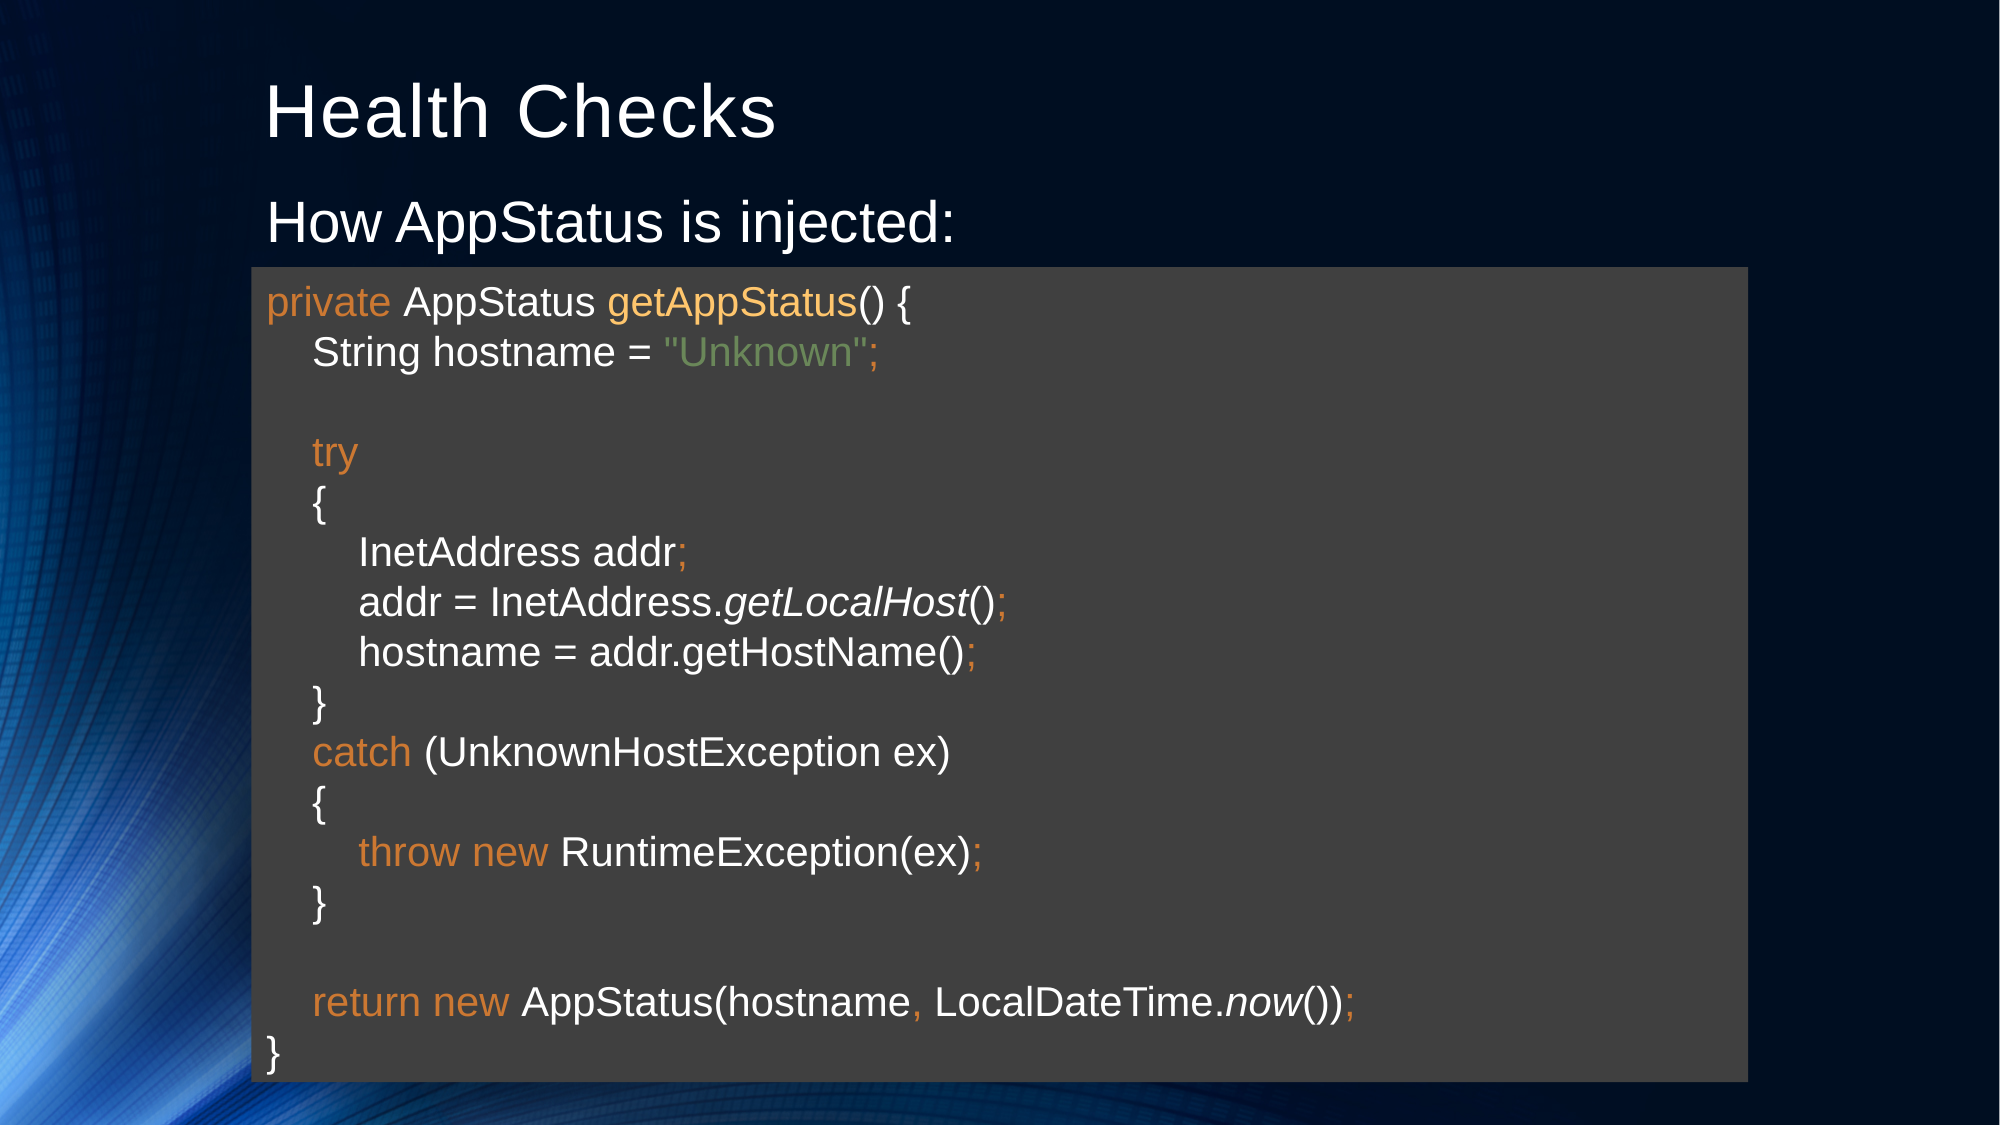

# Health Checks
How AppStatus is injected:

Don’t forget about

private AppStatus getAppStatus() {
    String hostname = "Unknown";
    try
    {
        InetAddress addr;
        addr = InetAddress.getLocalHost();
        hostname = addr.getHostName();
    }
    catch (UnknownHostException ex)
    {
        throw new RuntimeException(ex);
    }
    return new AppStatus(hostname, LocalDateTime.now());
}